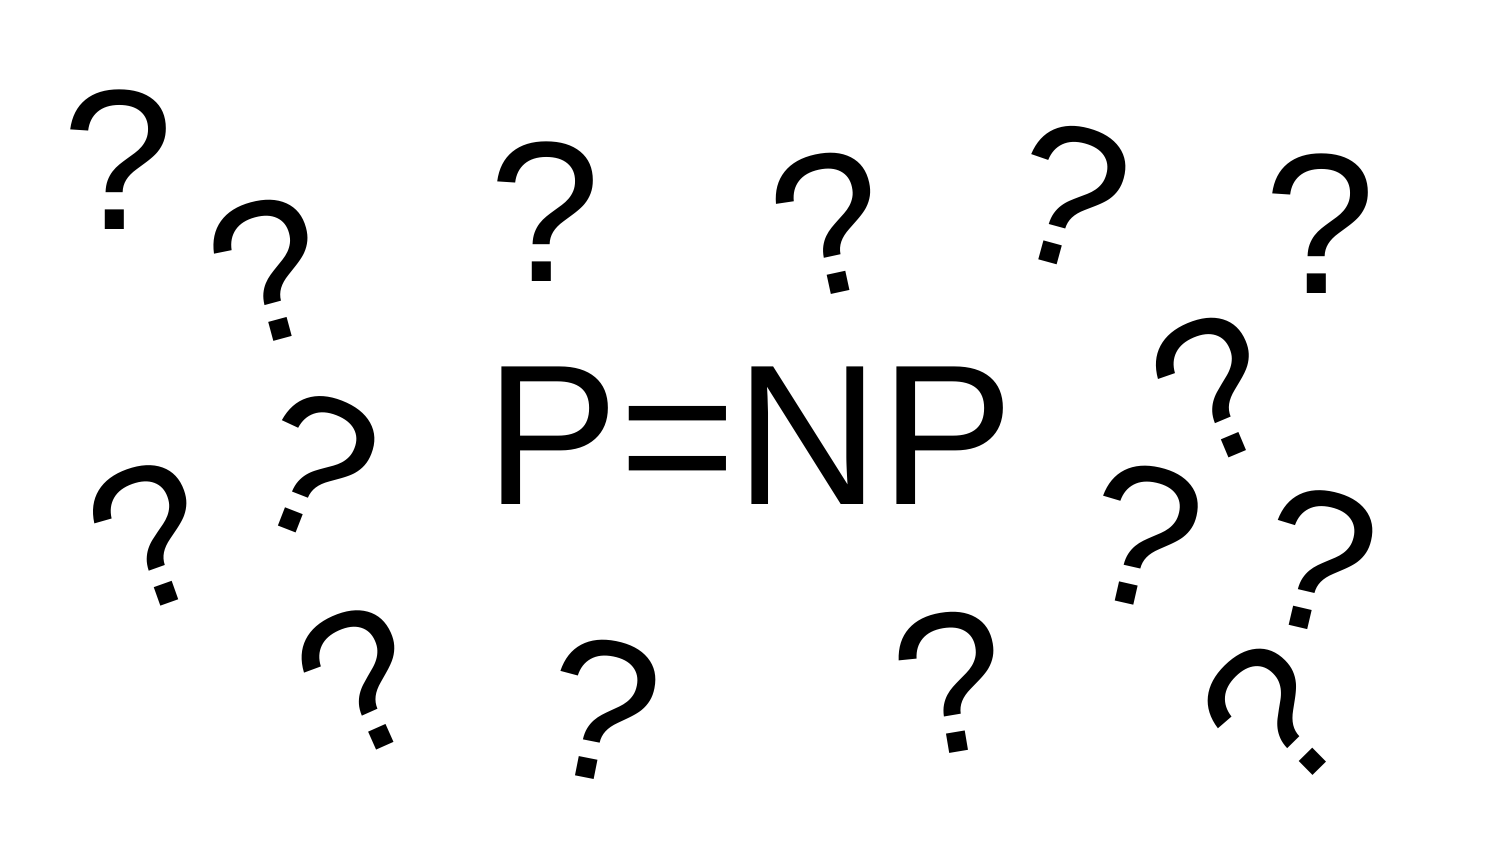

?
?
?
?
?
?
?
P=NP
?
?
?
?
?
?
?
?